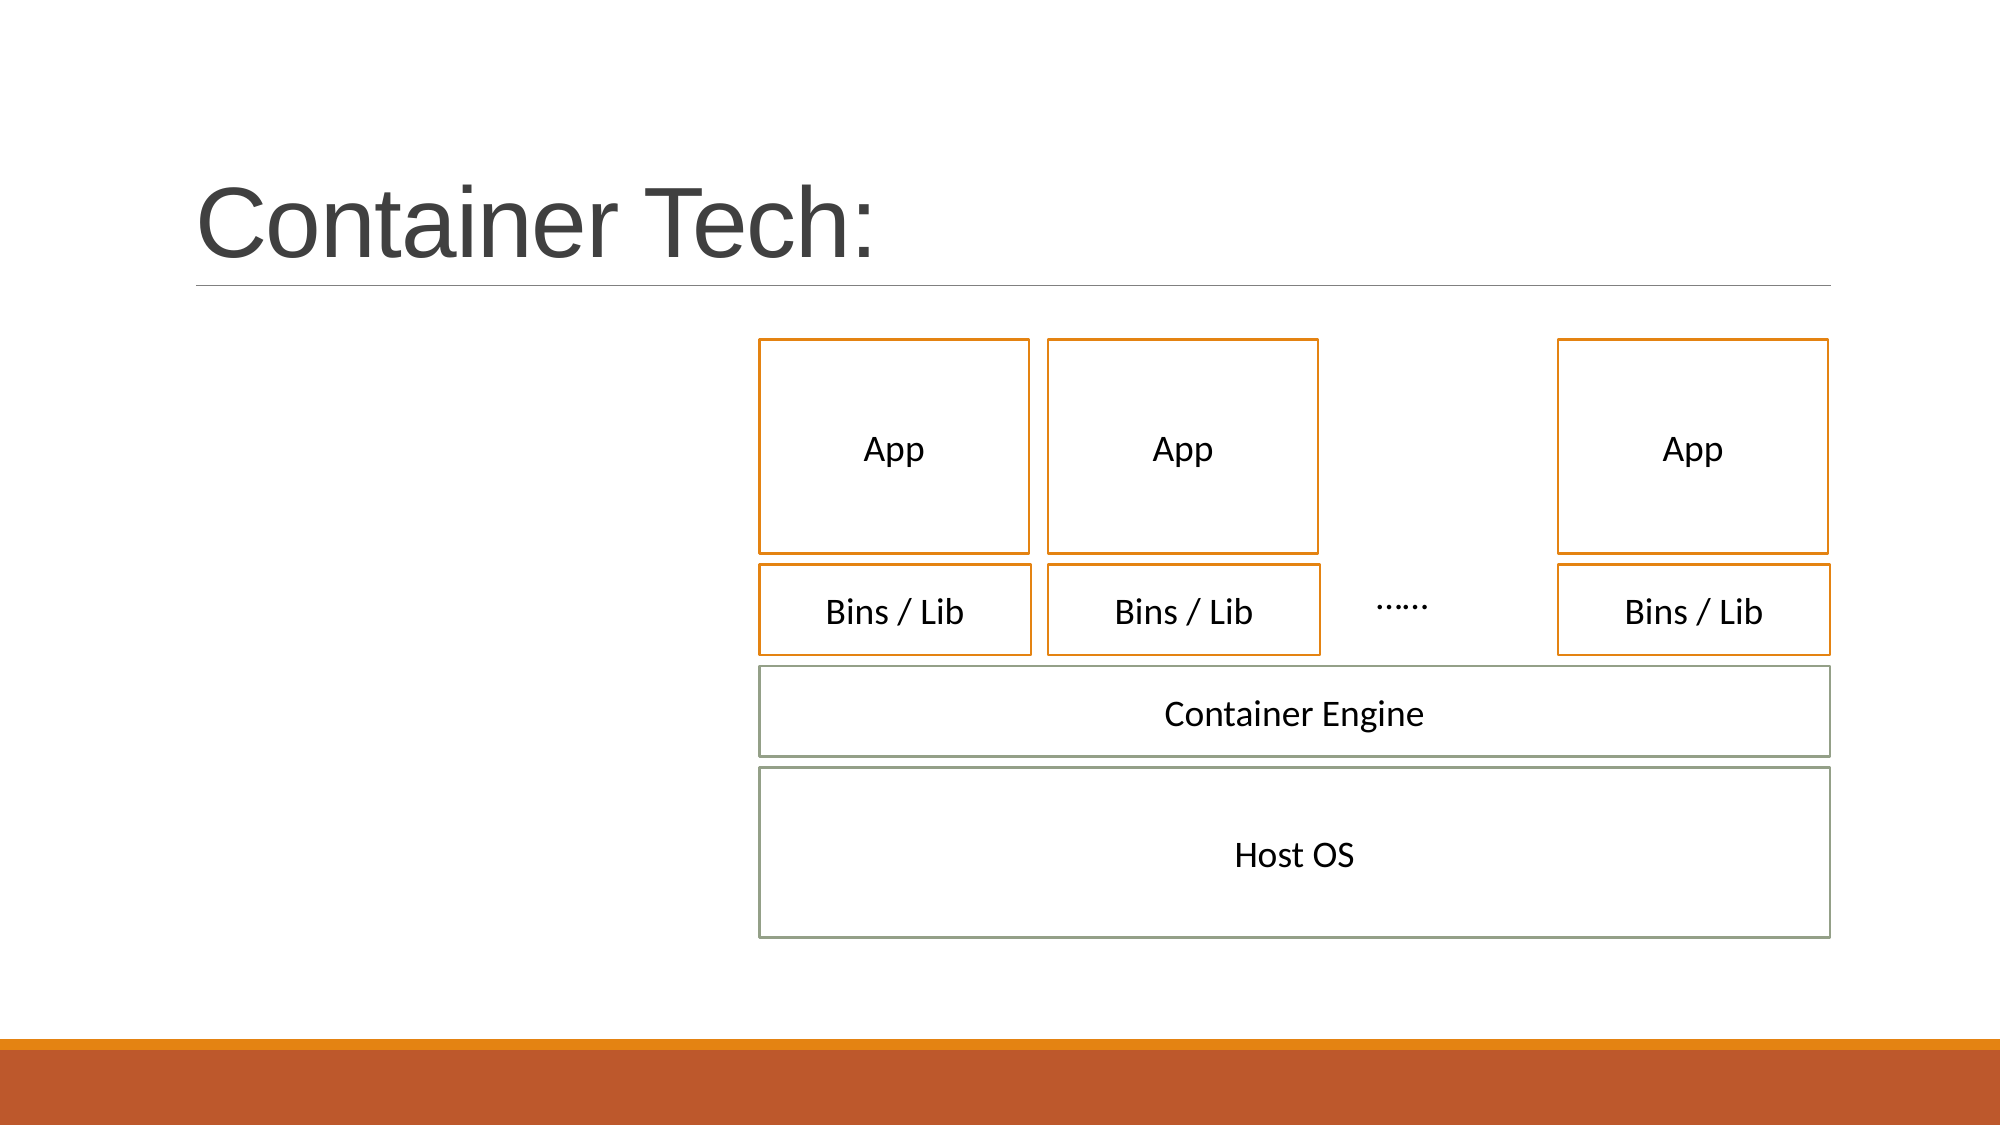

# Container Tech:
App
App
App
Bins / Lib
Bins / Lib
……
Bins / Lib
Container Engine
Host OS